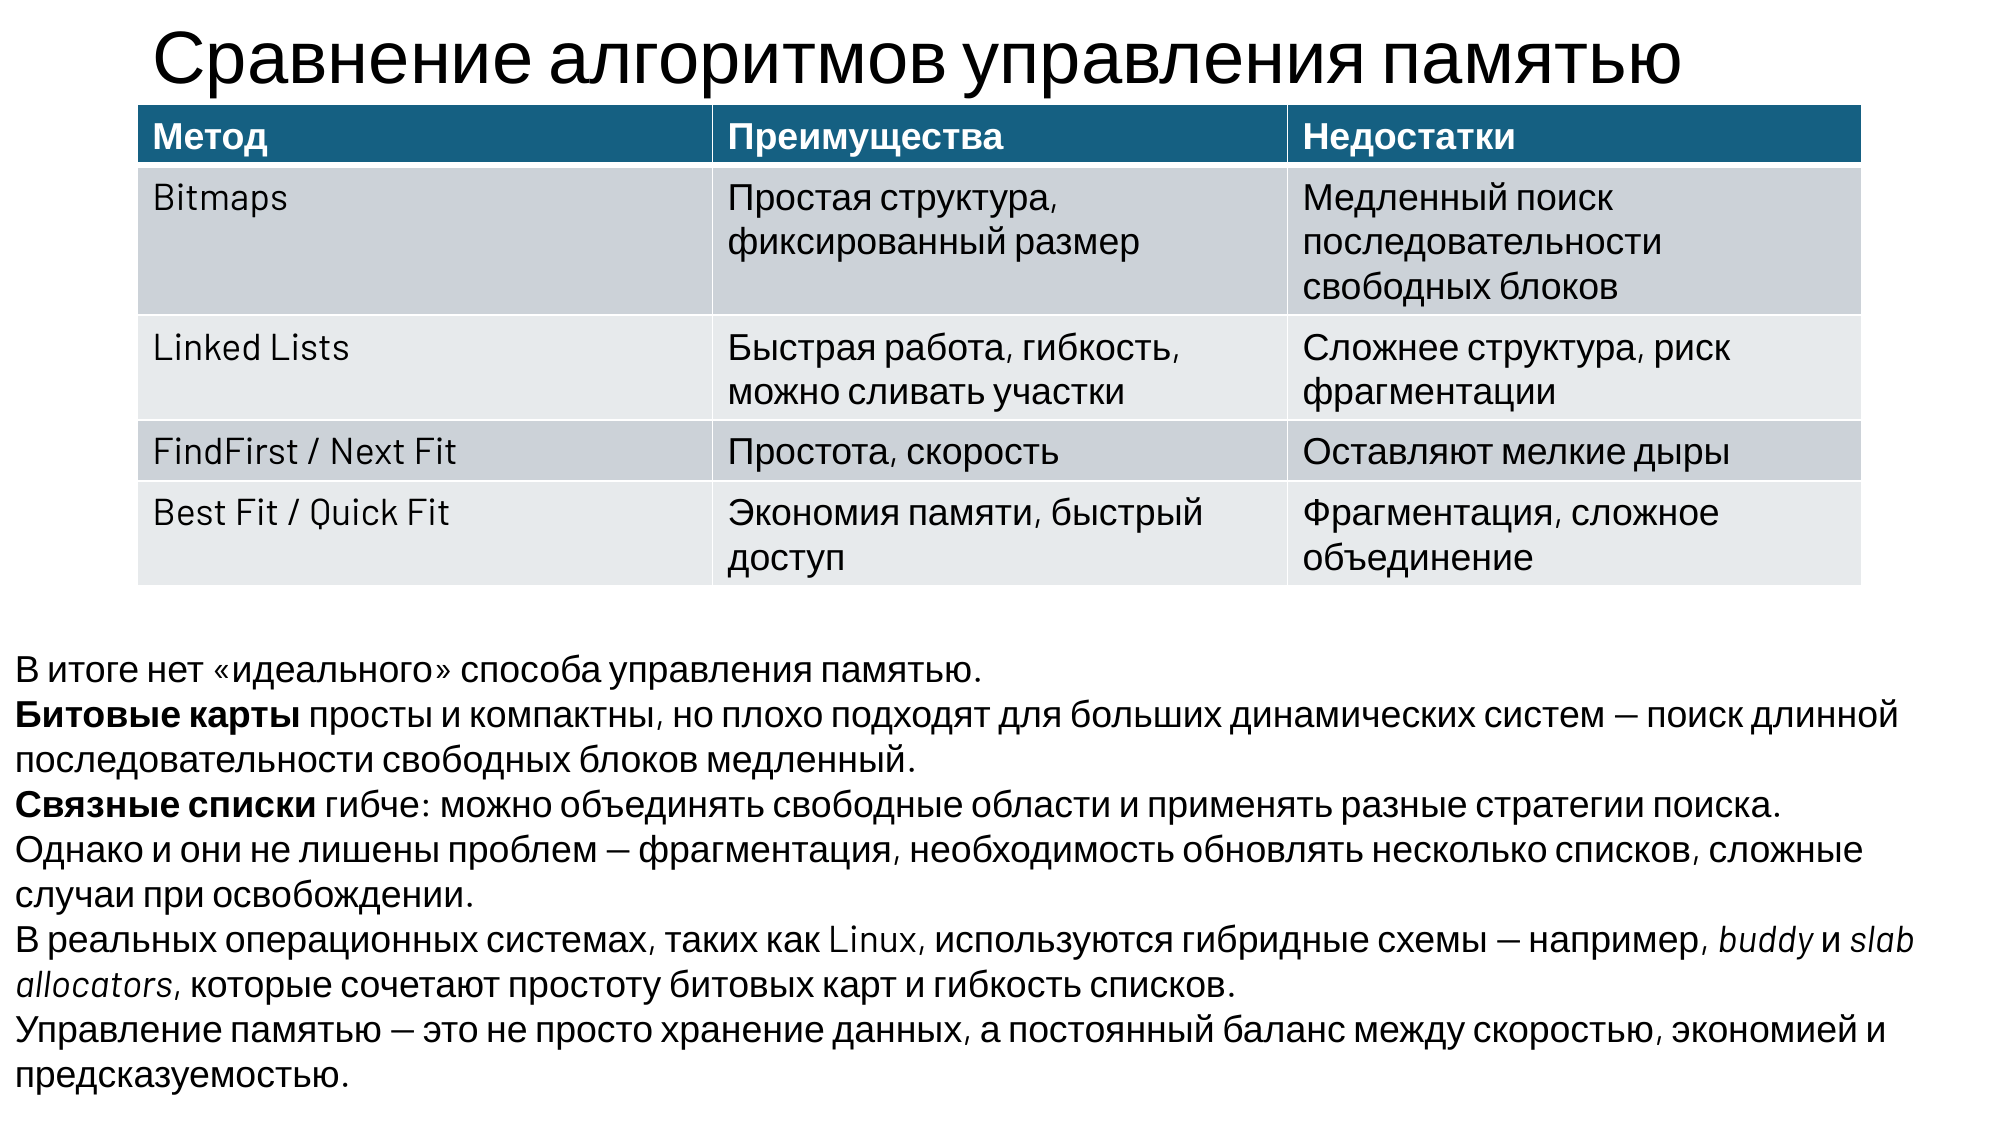

# Сравнение алгоритмов управления памятью
| Метод | Преимущества | Недостатки |
| --- | --- | --- |
| Bitmaps | Простая структура, фиксированный размер | Медленный поиск последовательности свободных блоков |
| Linked Lists | Быстрая работа, гибкость, можно сливать участки | Сложнее структура, риск фрагментации |
| FindFirst / Next Fit | Простота, скорость | Оставляют мелкие дыры |
| Best Fit / Quick Fit | Экономия памяти, быстрый доступ | Фрагментация, сложное объединение |
В итоге нет «идеального» способа управления памятью.
Битовые карты просты и компактны, но плохо подходят для больших динамических систем — поиск длинной последовательности свободных блоков медленный.
Связные списки гибче: можно объединять свободные области и применять разные стратегии поиска.
Однако и они не лишены проблем — фрагментация, необходимость обновлять несколько списков, сложные случаи при освобождении.
В реальных операционных системах, таких как Linux, используются гибридные схемы — например, buddy и slab allocators, которые сочетают простоту битовых карт и гибкость списков.
Управление памятью — это не просто хранение данных, а постоянный баланс между скоростью, экономией и предсказуемостью.